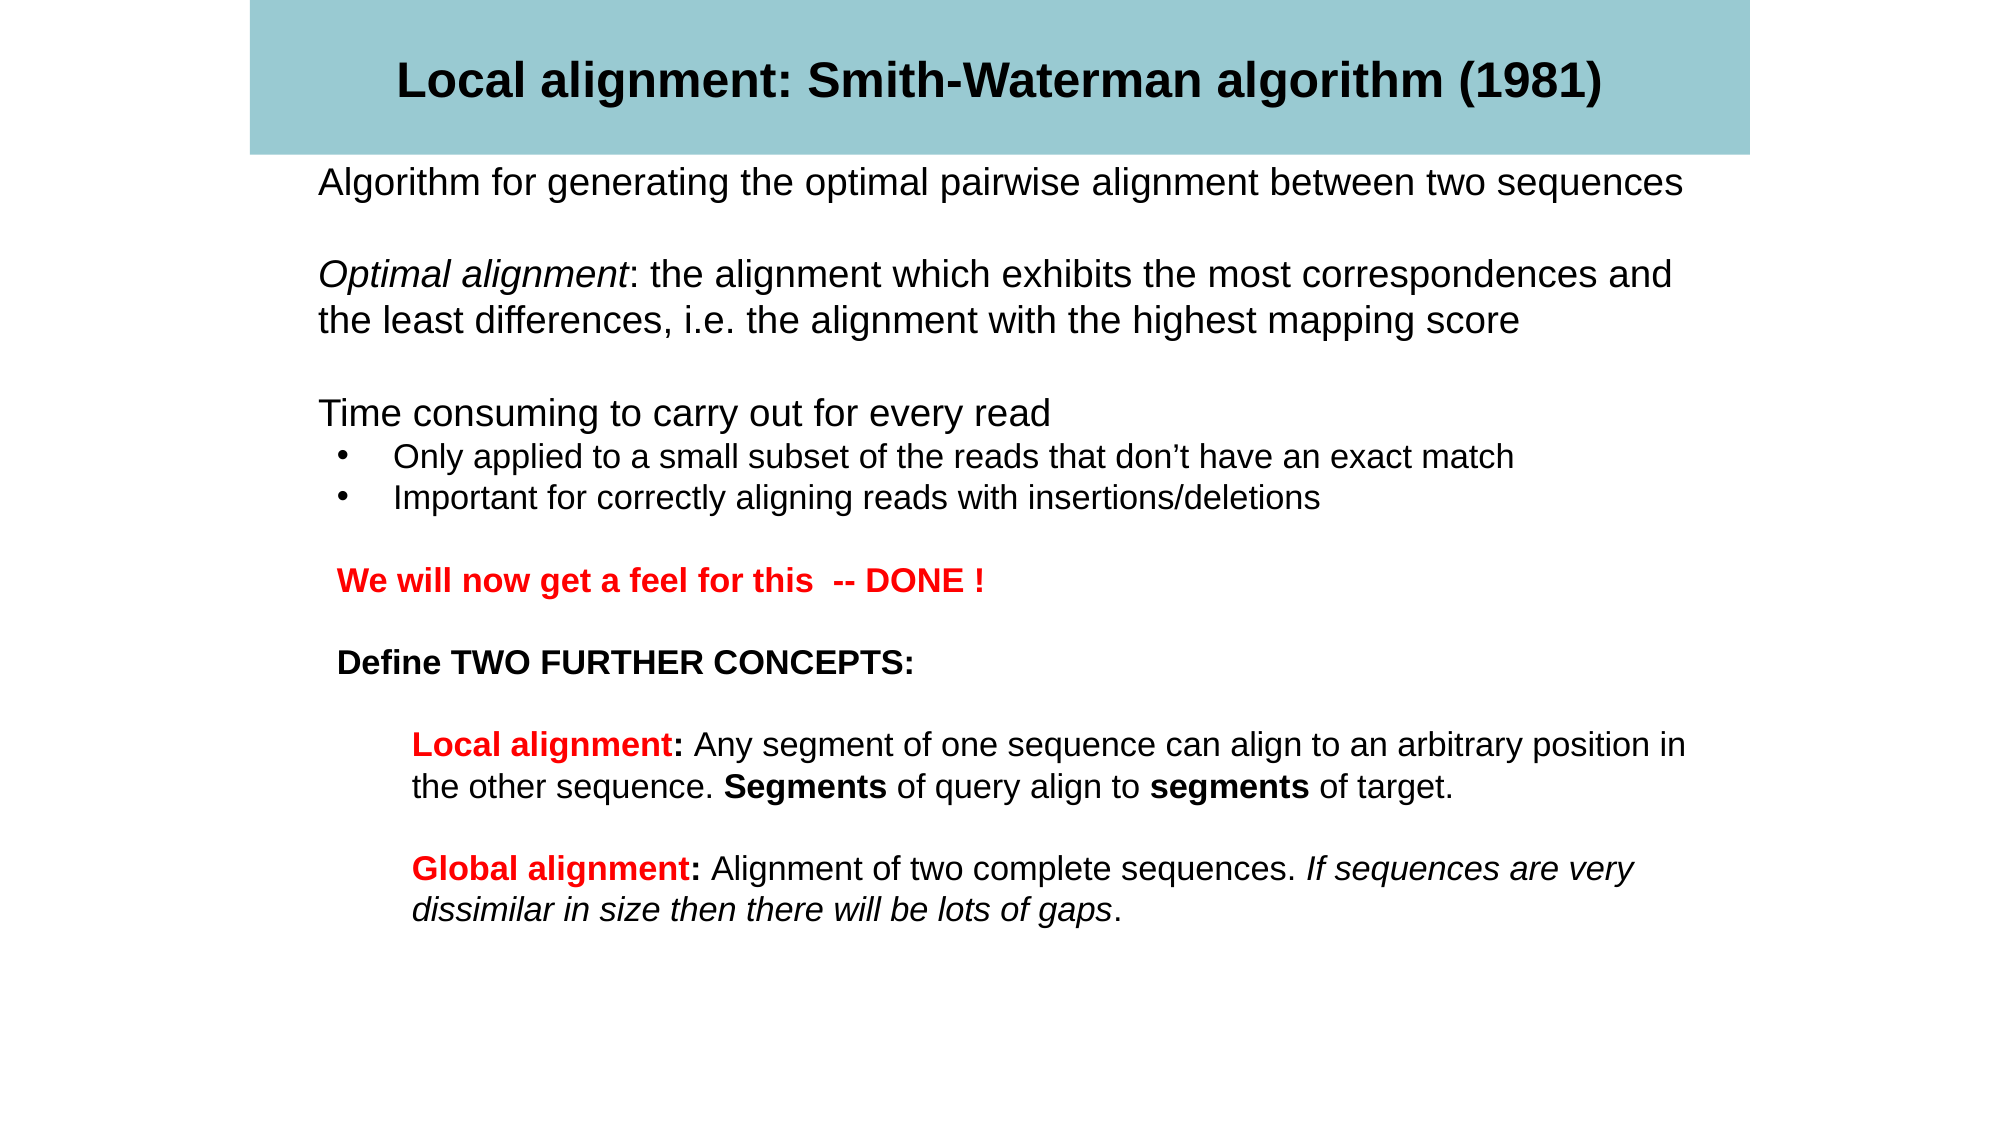

Local alignment: Smith-Waterman algorithm (1981)
Algorithm for generating the optimal pairwise alignment between two sequences

Optimal alignment: the alignment which exhibits the most correspondences and the least differences, i.e. the alignment with the highest mapping score

Time consuming to carry out for every read
Only applied to a small subset of the reads that don’t have an exact match
Important for correctly aligning reads with insertions/deletions

We will now get a feel for this  -- DONE !

Define TWO FURTHER CONCEPTS:

Local alignment: Any segment of one sequence can align to an arbitrary position in the other sequence. Segments of query align to segments of target.

Global alignment: Alignment of two complete sequences. If sequences are very dissimilar in size then there will be lots of gaps.